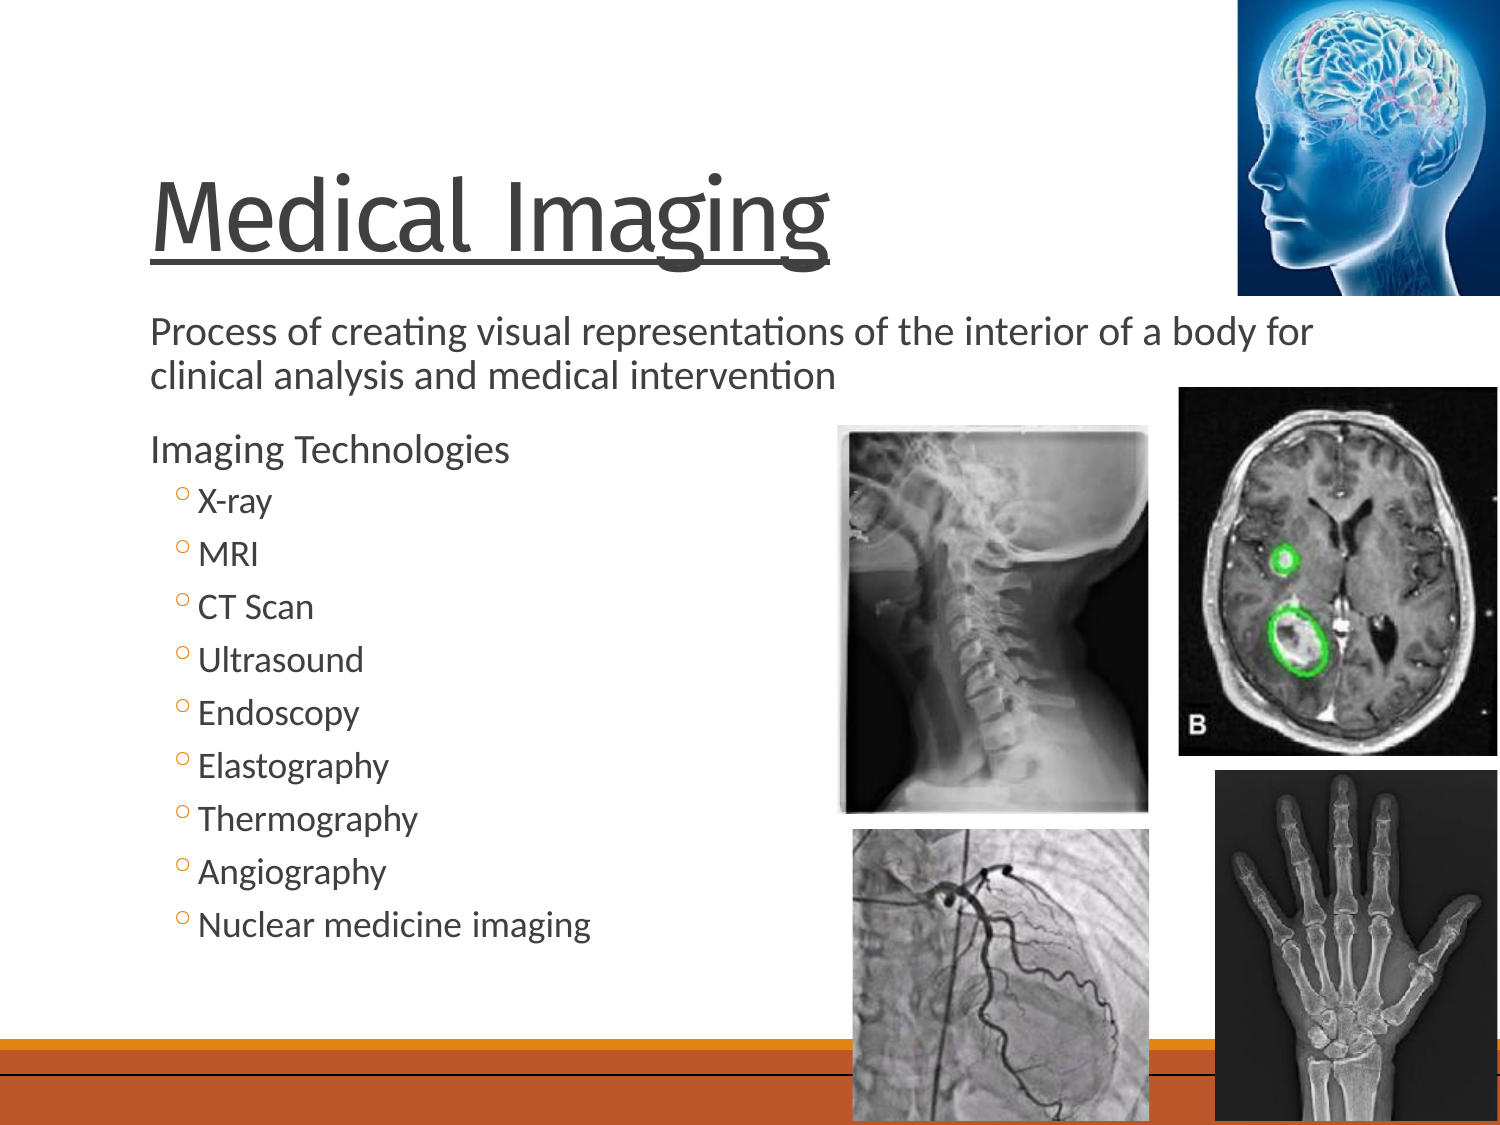

# Medical Imaging
Process of creating visual representations of the interior of a body for  clinical analysis and medical intervention
Imaging Technologies
X-ray
MRI
CT Scan
Ultrasound
Endoscopy
Elastography
Thermography
Angiography
Nuclear medicine imaging